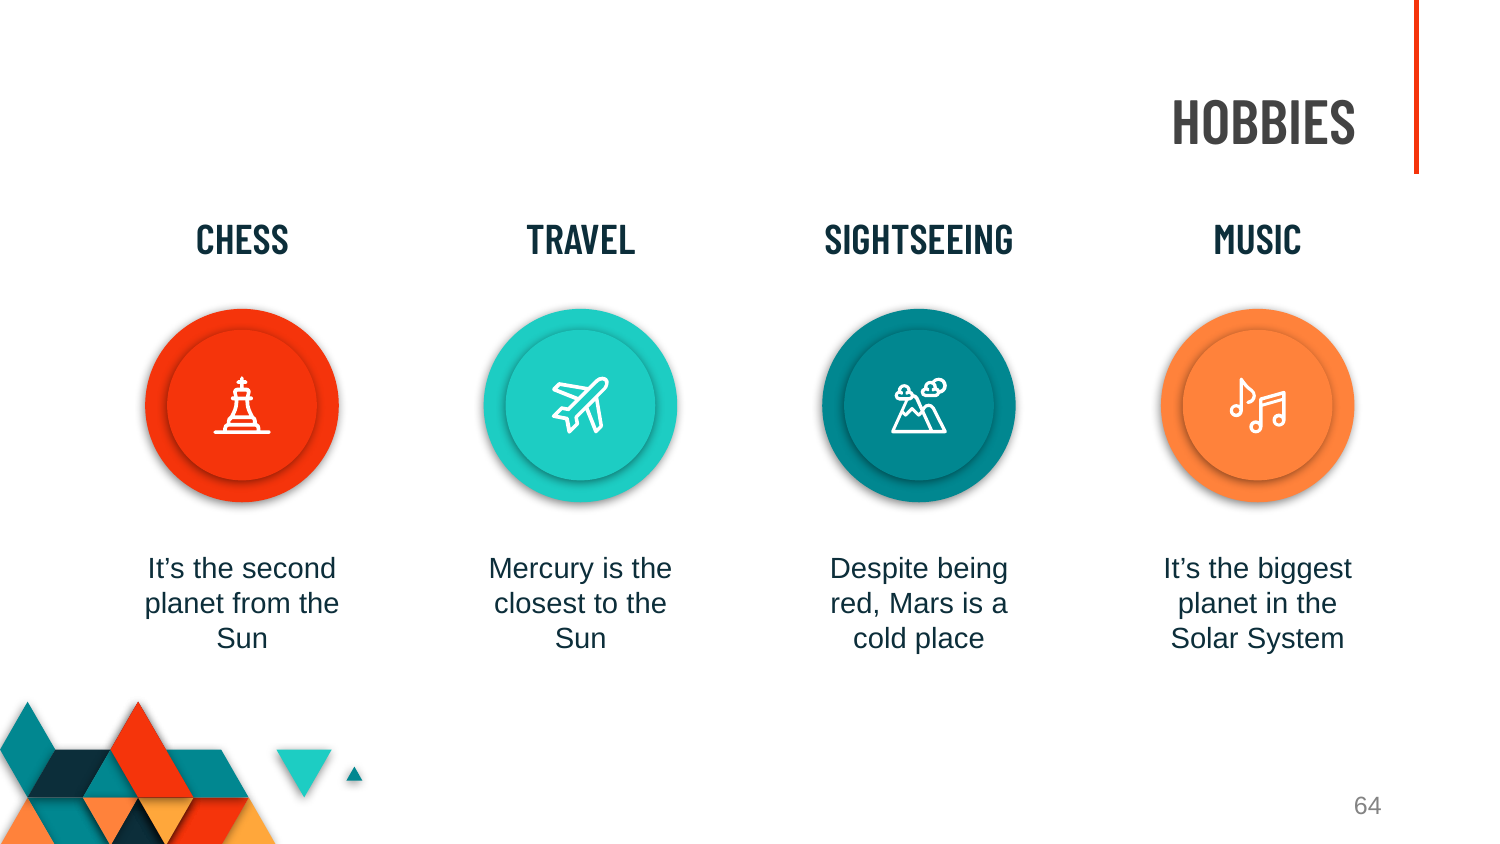

# HOBBIES
CHESS
TRAVEL
MUSIC
SIGHTSEEING

It’s the second planet from the Sun
Mercury is the closest to the Sun
Despite being red, Mars is a cold place
It’s the biggest planet in the Solar System
64